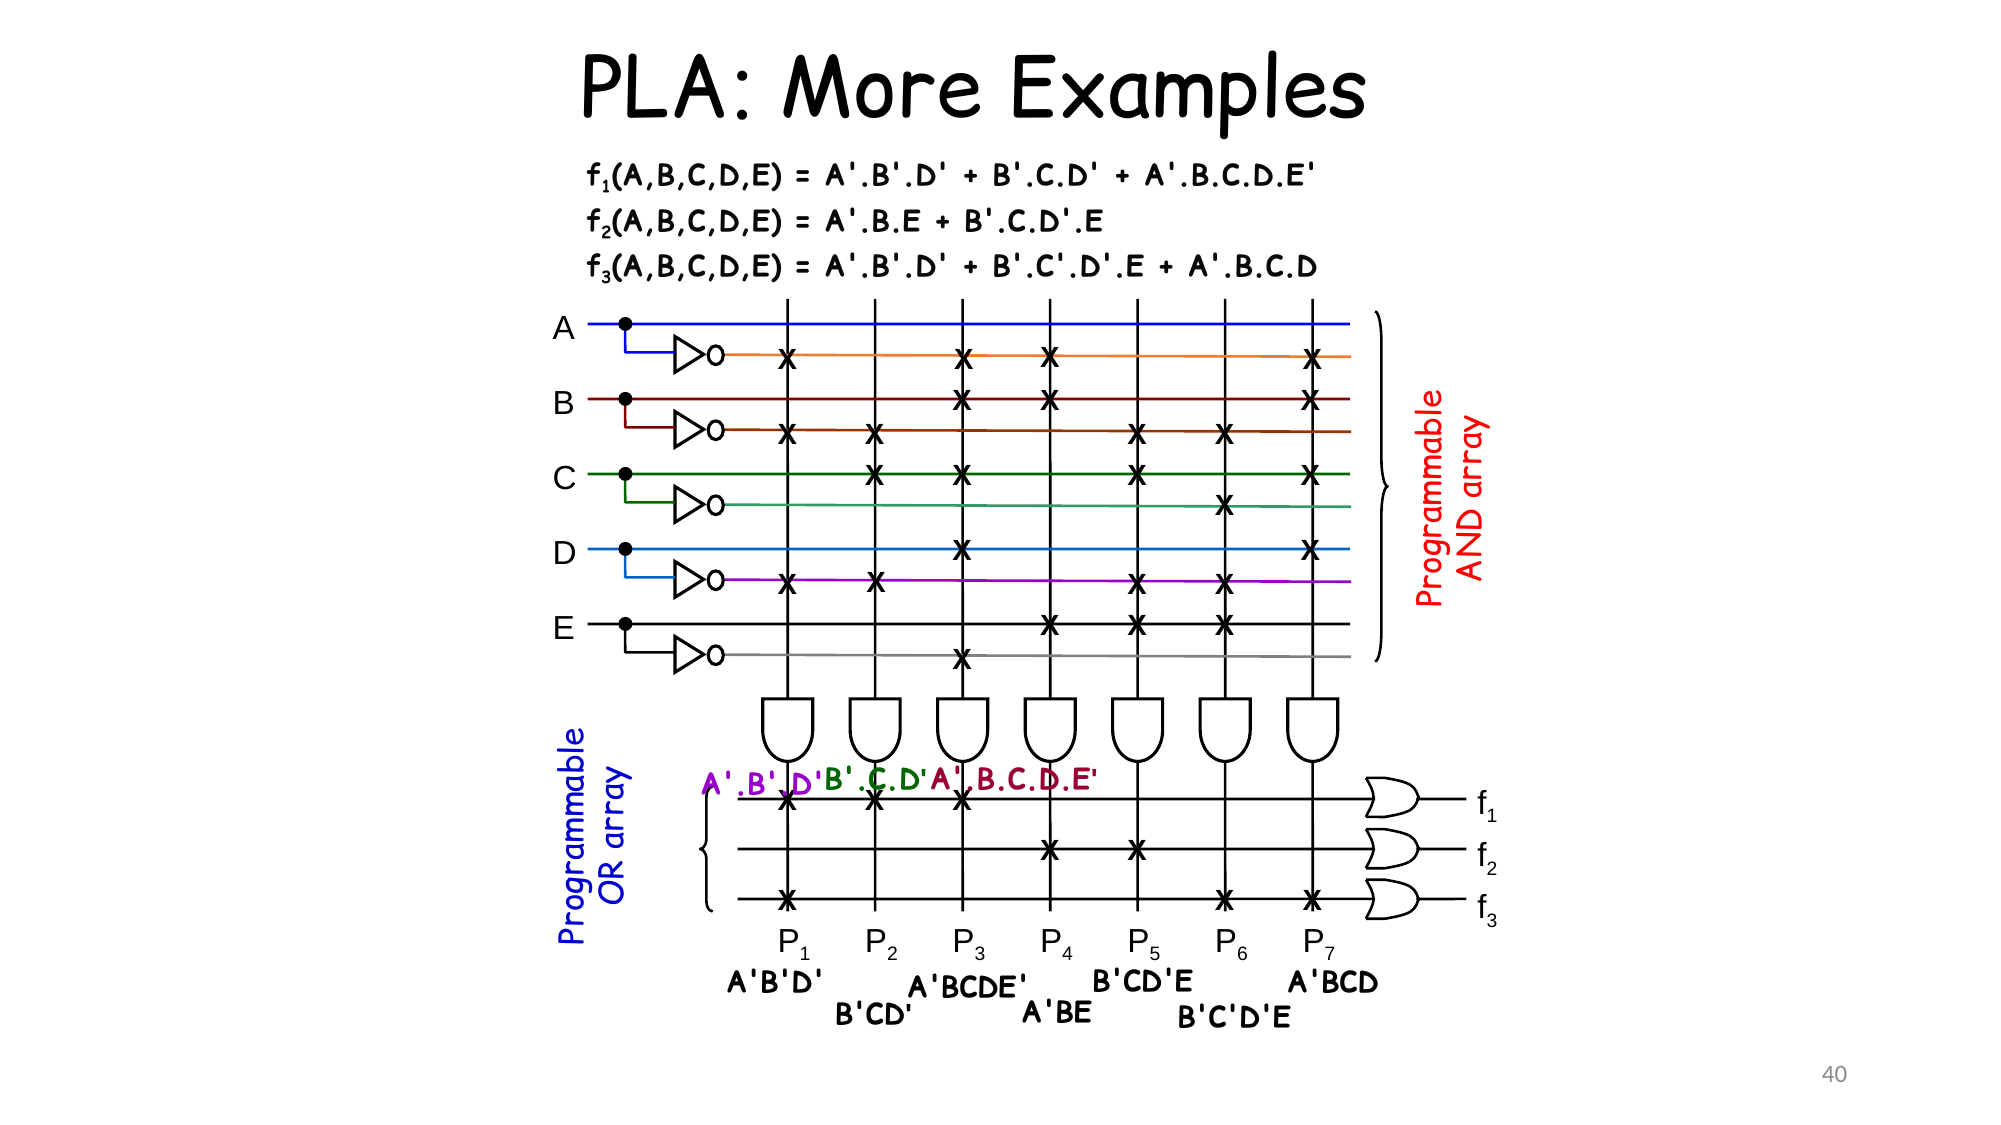

# PLA: More Examples
f1(A,B,C,D,E) = A'.B'.D' + B'.C.D' + A'.B.C.D.E'
f2(A,B,C,D,E) = A'.B.E + B'.C.D'.E
f3(A,B,C,D,E) = A'.B'.D' + B'.C'.D'.E + A'.B.C.D
A

X
X
X
X
B

X
X
X
X
X
X
X
C
X
X
X
X
Programmable AND array

X

D
X
X

X
X
X
X
E

X
X
X
X

X
X
X
f1
f2
f3

Programmable OR array

X
X

X
X
X

P1
P2
P3
P4
P5
P6
P7
B'CD'E
A'B'D'
A'BCD
A'BCDE'
A'BE
B'CD'
B'C'D'E
A'.B.C.D.E'
B'.C.D'
A'.B'.D'
40